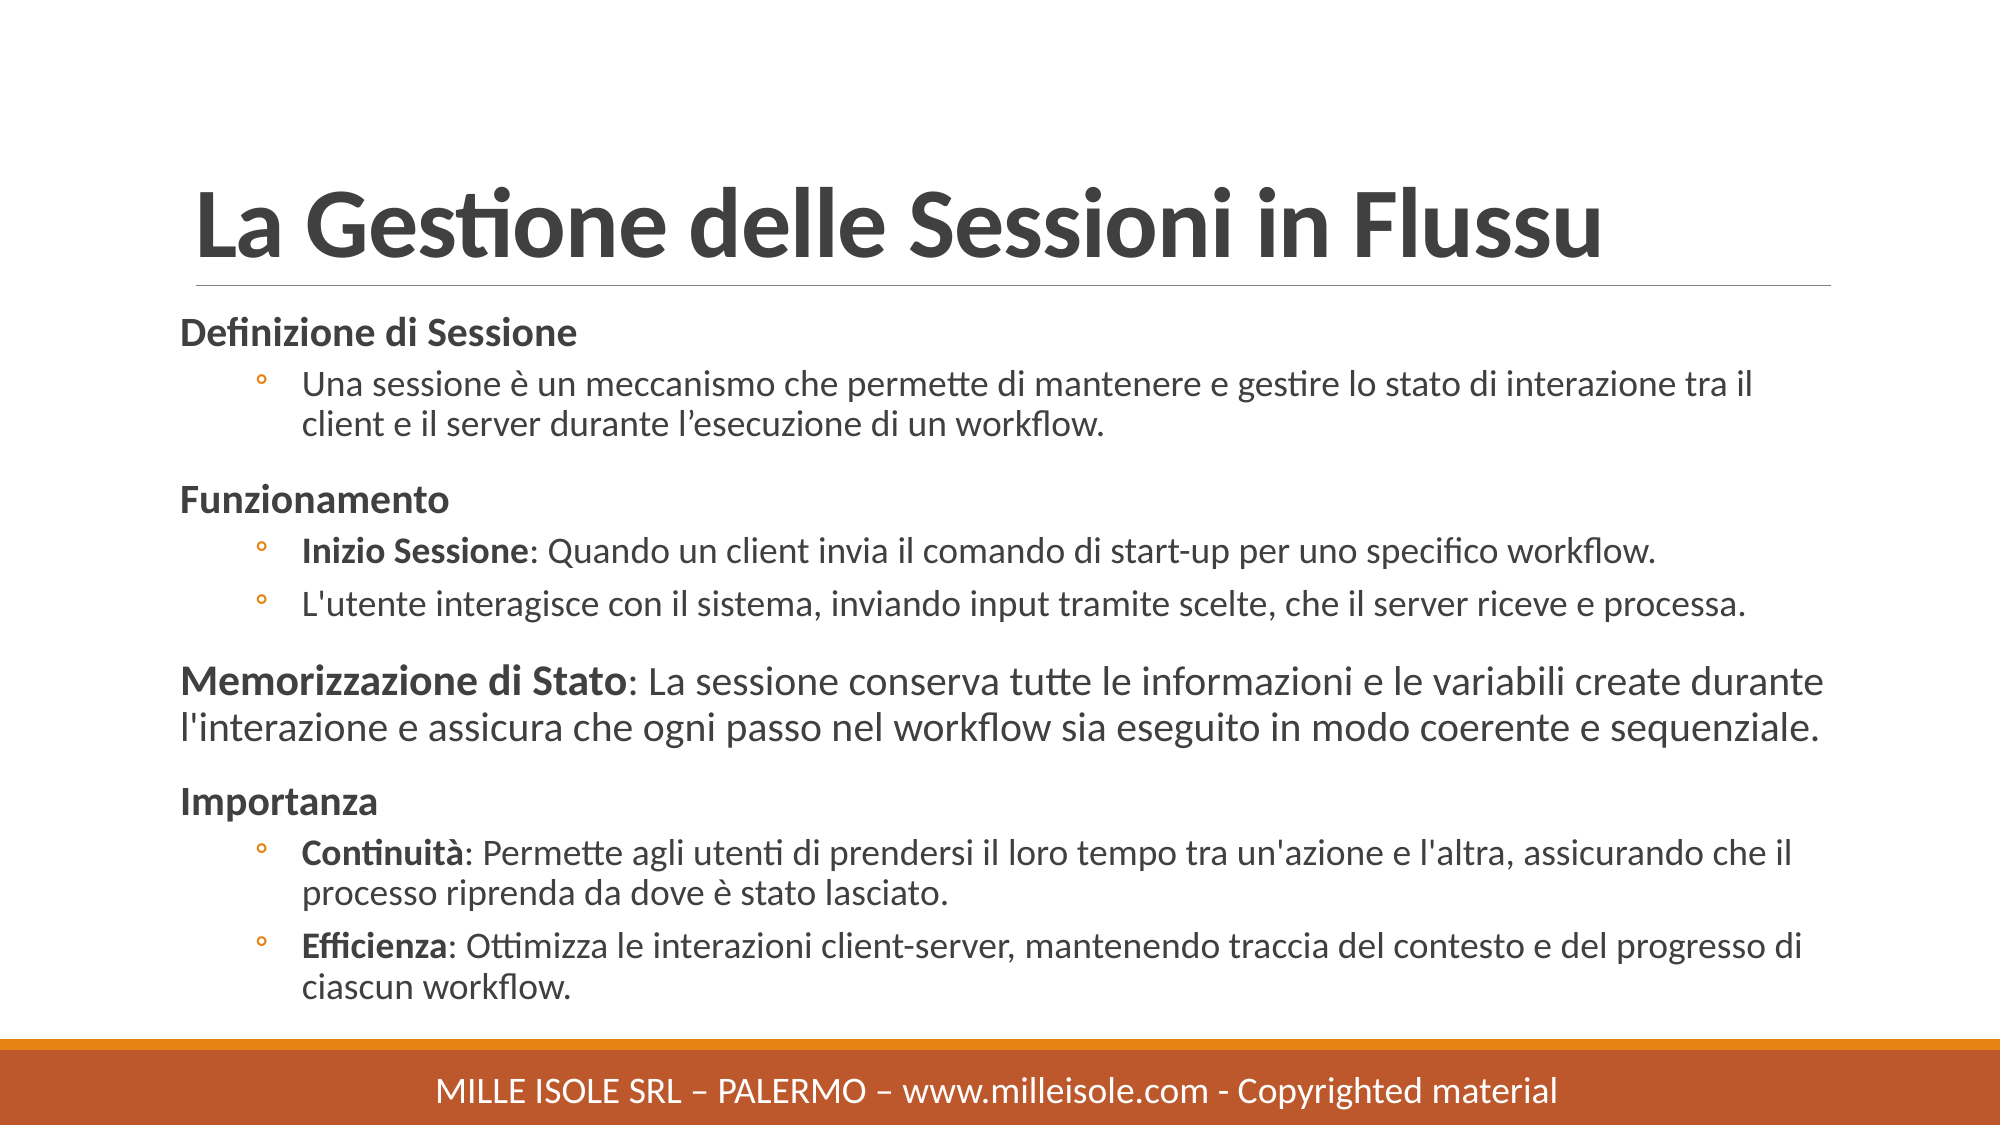

# La Gestione delle Sessioni in Flussu
Definizione di Sessione
Una sessione è un meccanismo che permette di mantenere e gestire lo stato di interazione tra il client e il server durante l’esecuzione di un workflow.
Funzionamento
Inizio Sessione: Quando un client invia il comando di start-up per uno specifico workflow.
L'utente interagisce con il sistema, inviando input tramite scelte, che il server riceve e processa.
Memorizzazione di Stato: La sessione conserva tutte le informazioni e le variabili create durante l'interazione e assicura che ogni passo nel workflow sia eseguito in modo coerente e sequenziale.
Importanza
Continuità: Permette agli utenti di prendersi il loro tempo tra un'azione e l'altra, assicurando che il processo riprenda da dove è stato lasciato.
Efficienza: Ottimizza le interazioni client-server, mantenendo traccia del contesto e del progresso di ciascun workflow.